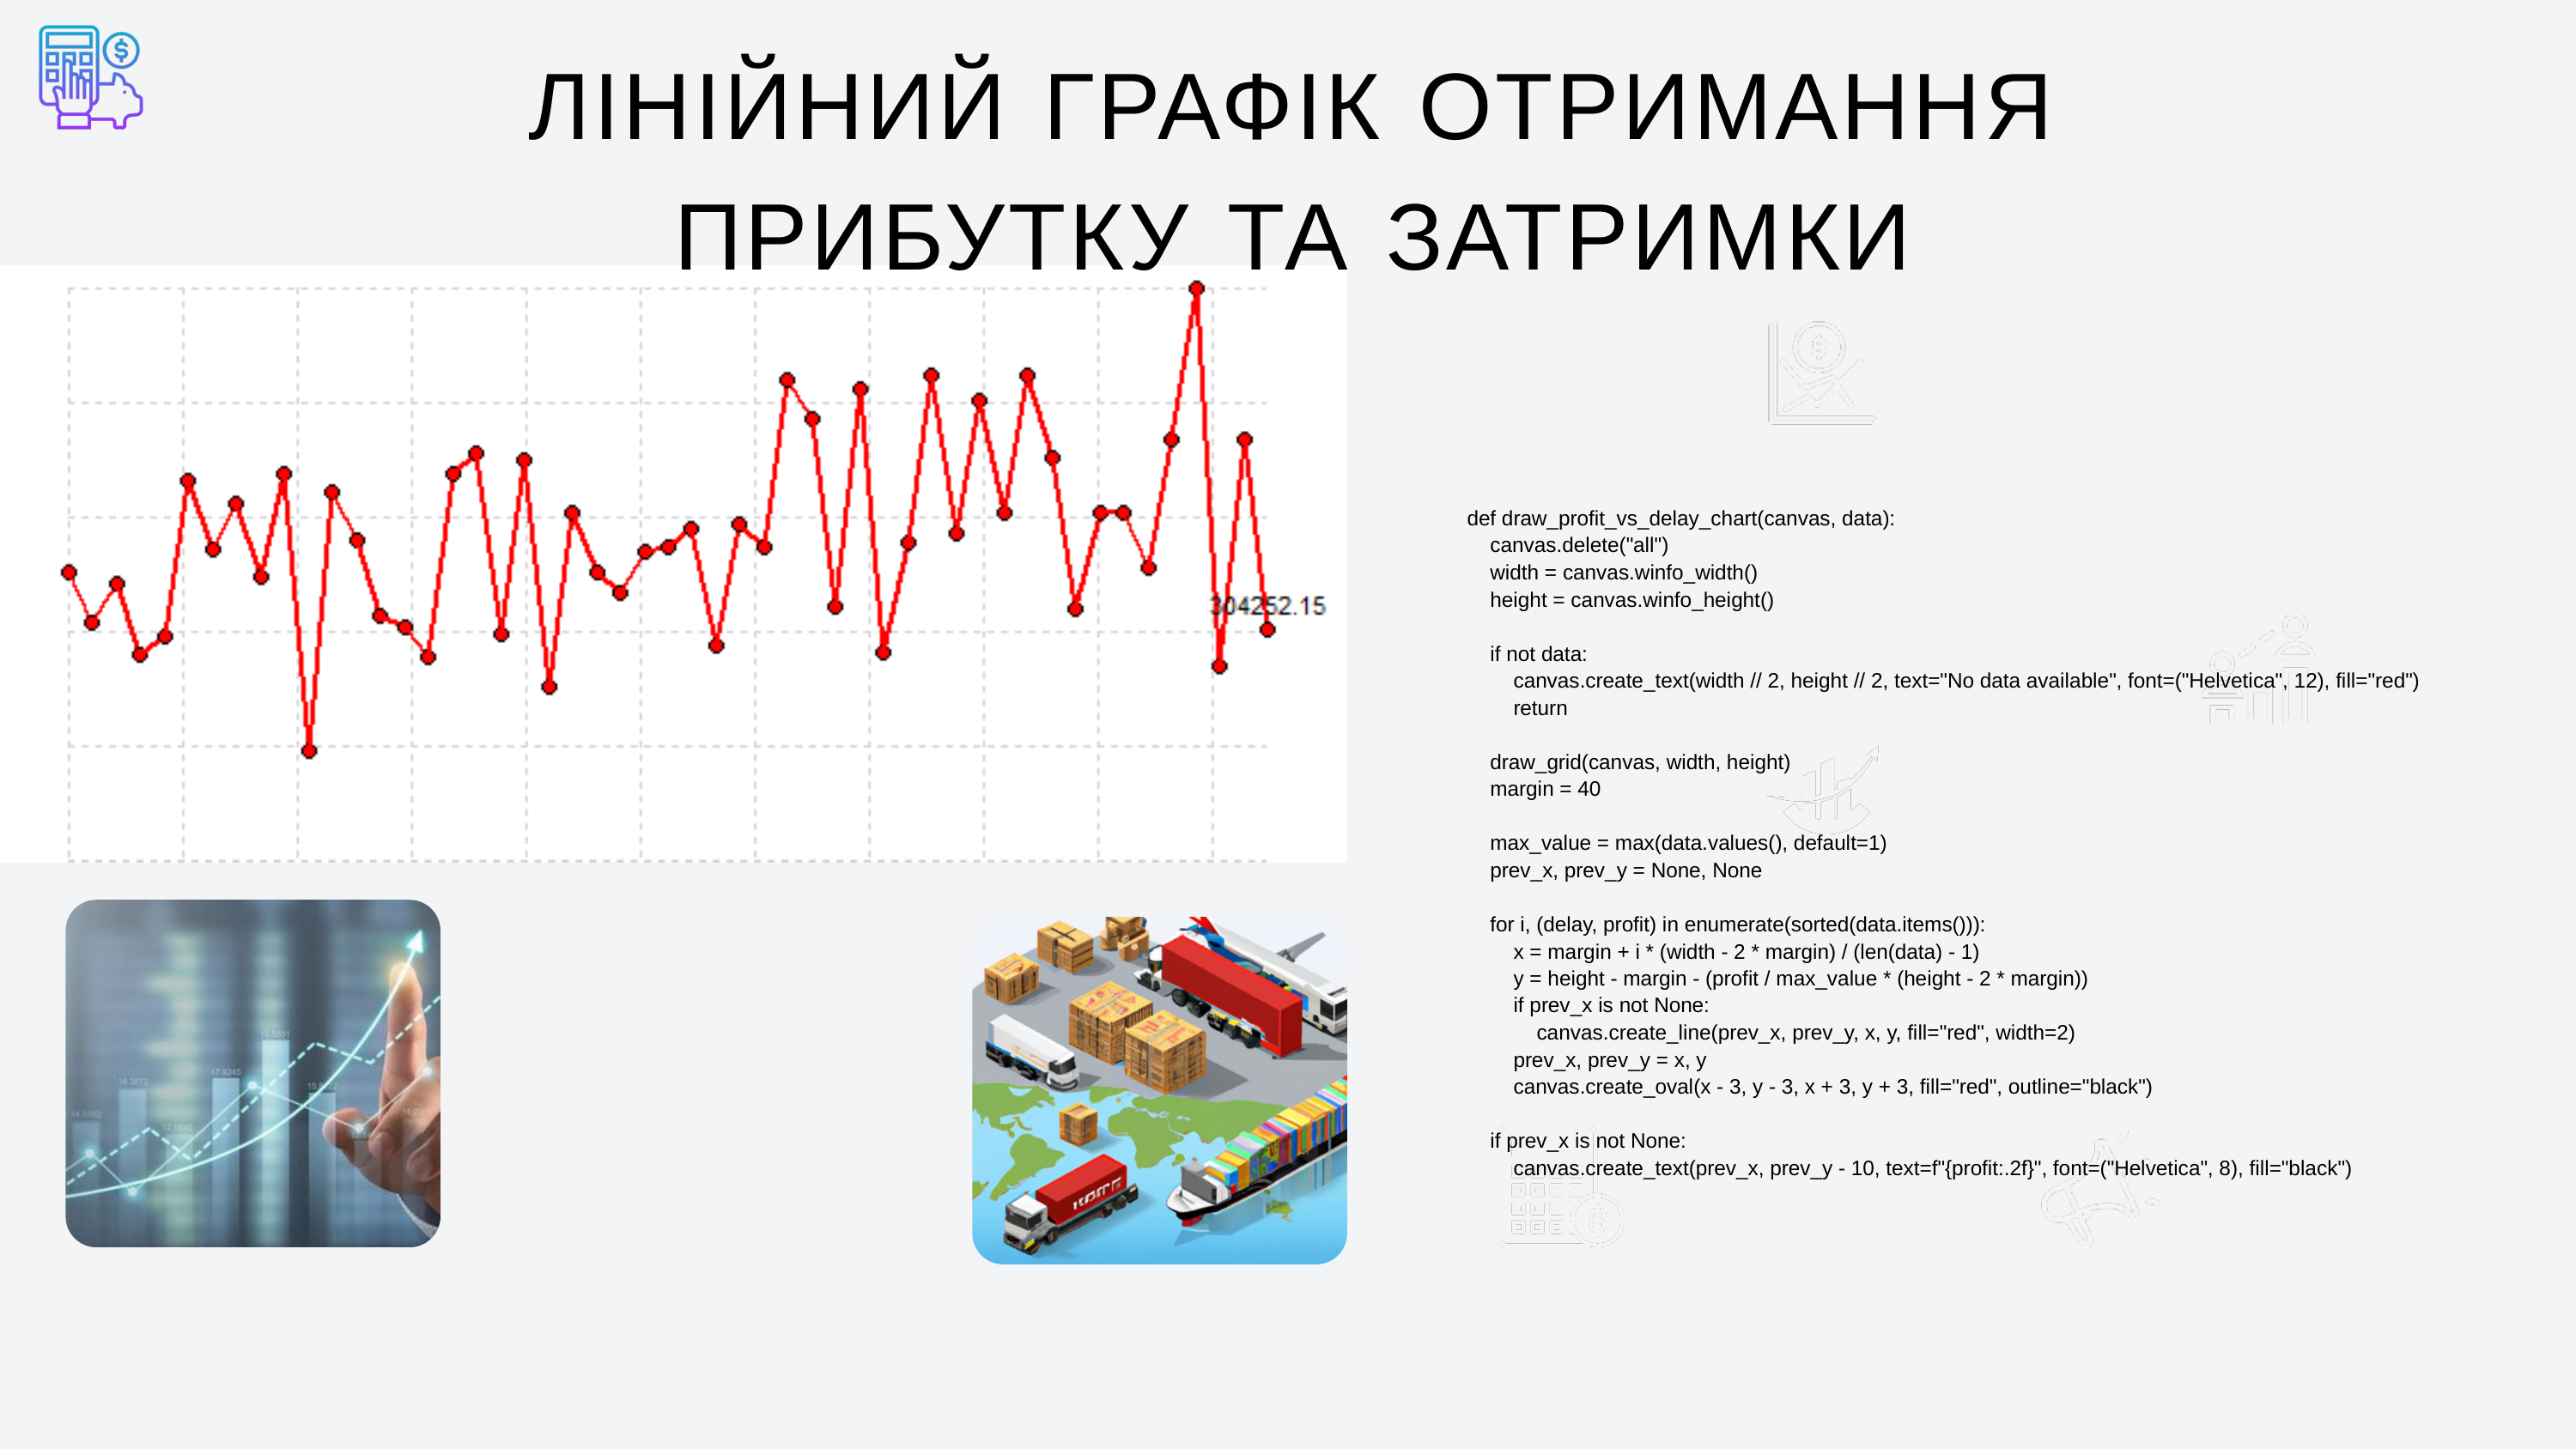

ЛІНІЙНИЙ ГРАФІК ОТРИМАННЯ ПРИБУТКУ ТА ЗАТРИМКИ

def draw_profit_vs_delay_chart(canvas, data):
    canvas.delete("all")
    width = canvas.winfo_width()
    height = canvas.winfo_height()

    if not data:
        canvas.create_text(width // 2, height // 2, text="No data available", font=("Helvetica", 12), fill="red")
        return

    draw_grid(canvas, width, height)
    margin = 40

    max_value = max(data.values(), default=1)
    prev_x, prev_y = None, None

    for i, (delay, profit) in enumerate(sorted(data.items())):
        x = margin + i * (width - 2 * margin) / (len(data) - 1)
        y = height - margin - (profit / max_value * (height - 2 * margin))
        if prev_x is not None:
            canvas.create_line(prev_x, prev_y, x, y, fill="red", width=2)
        prev_x, prev_y = x, y
        canvas.create_oval(x - 3, y - 3, x + 3, y + 3, fill="red", outline="black")

    if prev_x is not None:
        canvas.create_text(prev_x, prev_y - 10, text=f"{profit:.2f}", font=("Helvetica", 8), fill="black")

BORCELLE